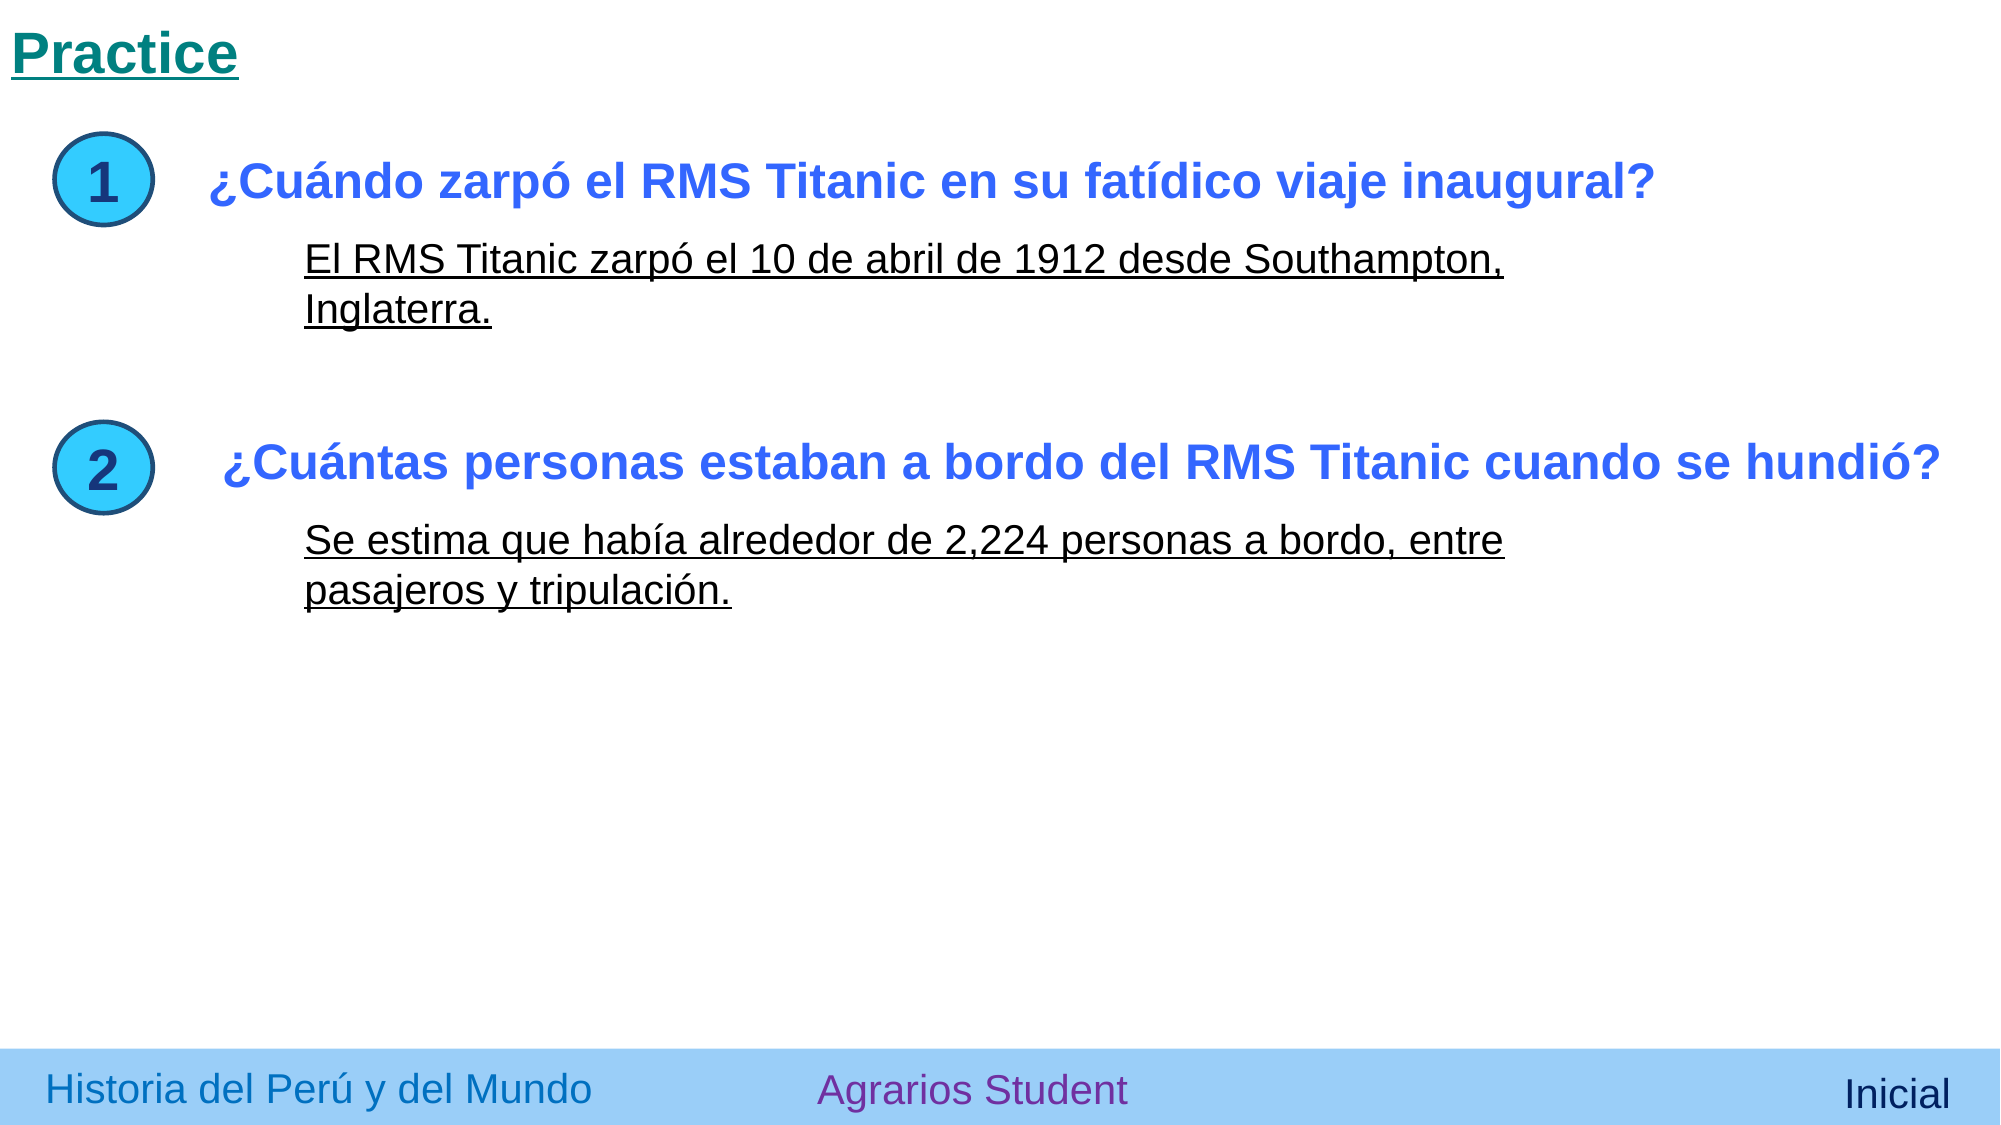

1
¿Cuándo zarpó el RMS Titanic en su fatídico viaje inaugural?
El RMS Titanic zarpó el 10 de abril de 1912 desde Southampton, Inglaterra.
2
 ¿Cuántas personas estaban a bordo del RMS Titanic cuando se hundió?
Se estima que había alrededor de 2,224 personas a bordo, entre pasajeros y tripulación.